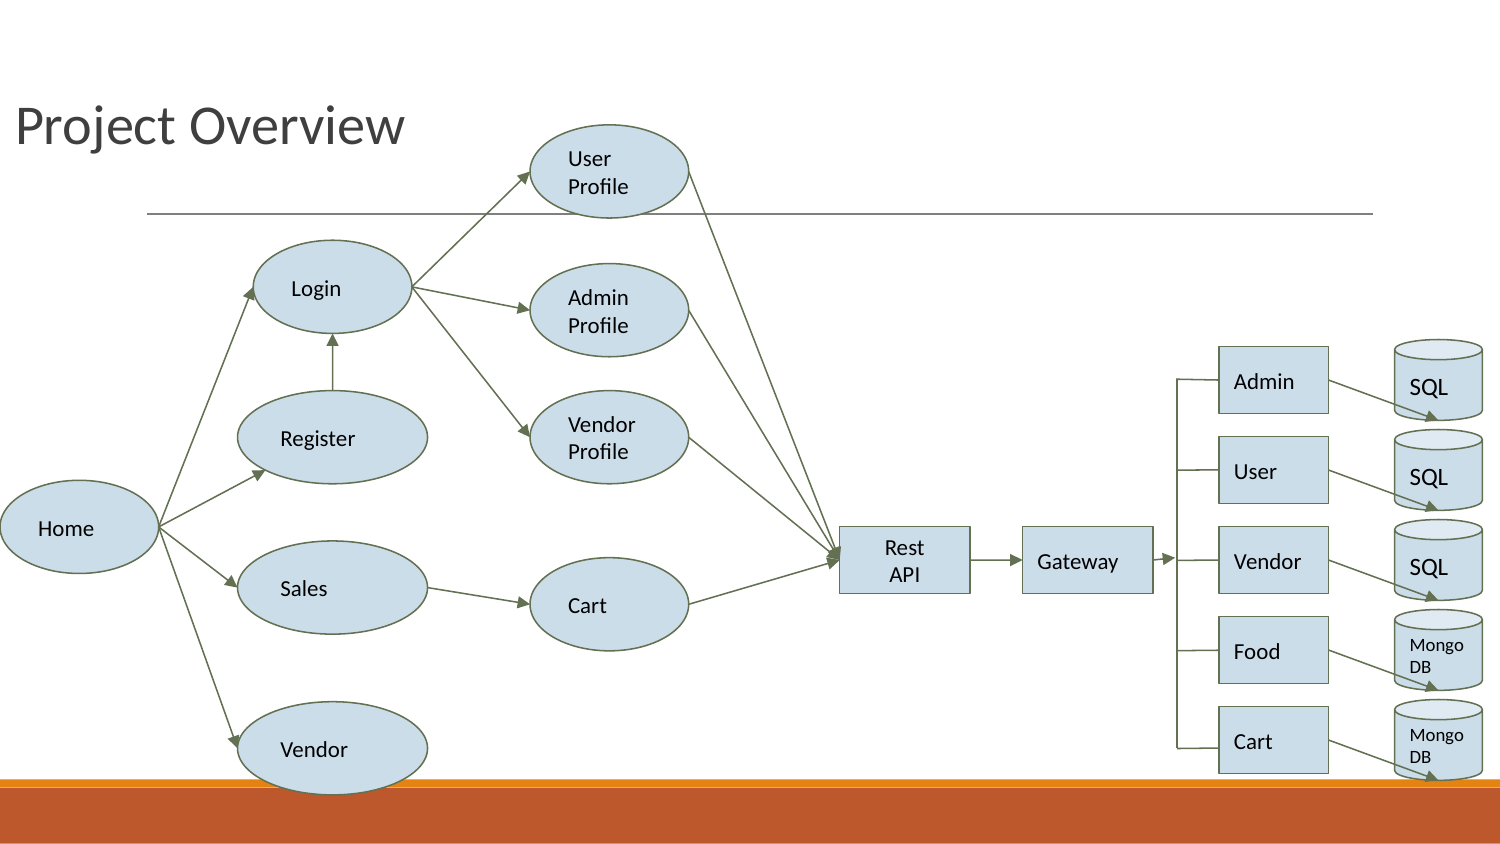

# Project Overview
User Profile
Login
Admin
Profile
SQL
Admin
Register
Vendor
Profile
SQL
User
Home
SQL
Vendor
Rest
API
Gateway
Sales
Cart
MongoDB
Food
MongoDB
Vendor
Cart